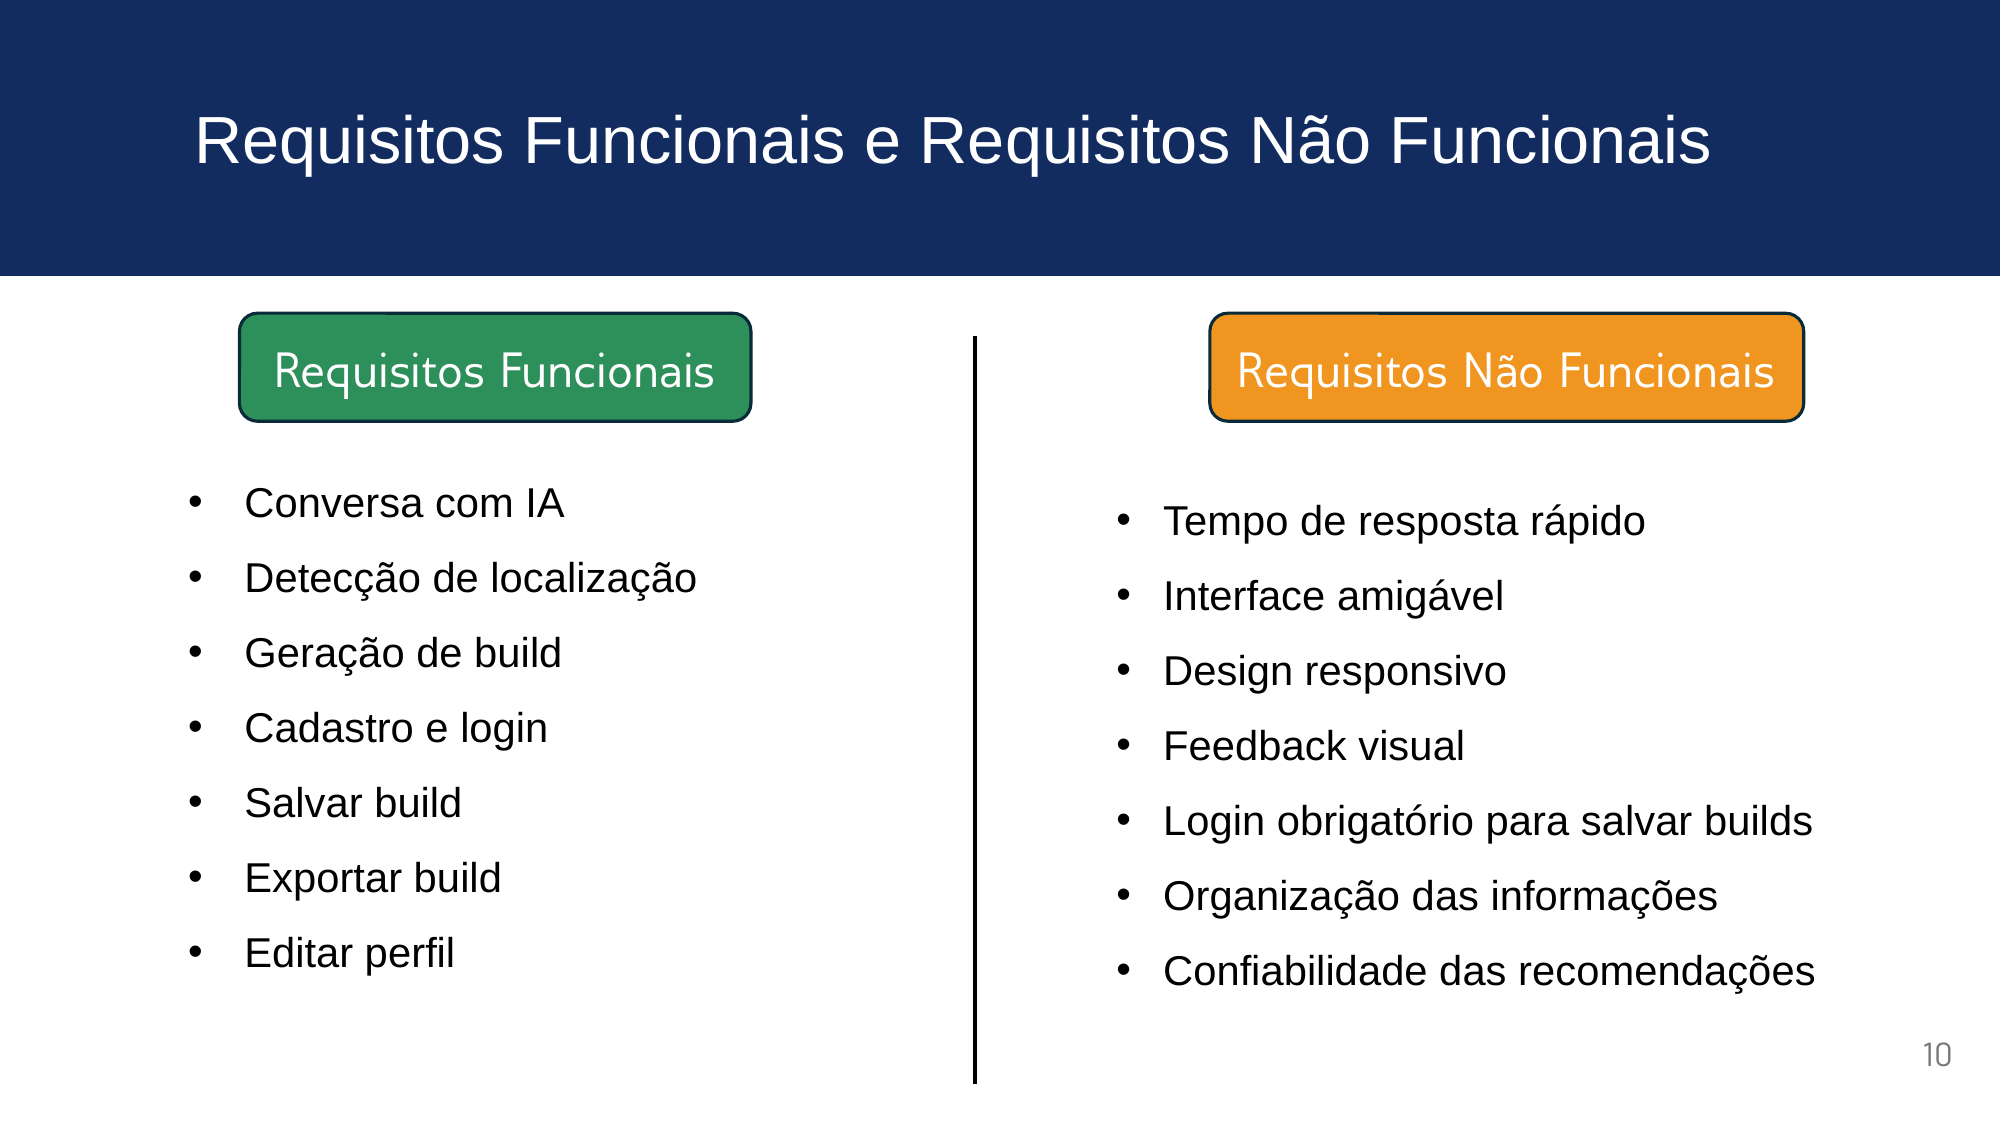

Requisitos Funcionais e Requisitos Não Funcionais
Requisitos Funcionais
Requisitos Não Funcionais
Conversa com IA
Detecção de localização
Geração de build
Cadastro e login
Salvar build
Exportar build
Editar perfil
Tempo de resposta rápido
Interface amigável
Design responsivo
Feedback visual
Login obrigatório para salvar builds
Organização das informações
Confiabilidade das recomendações
10